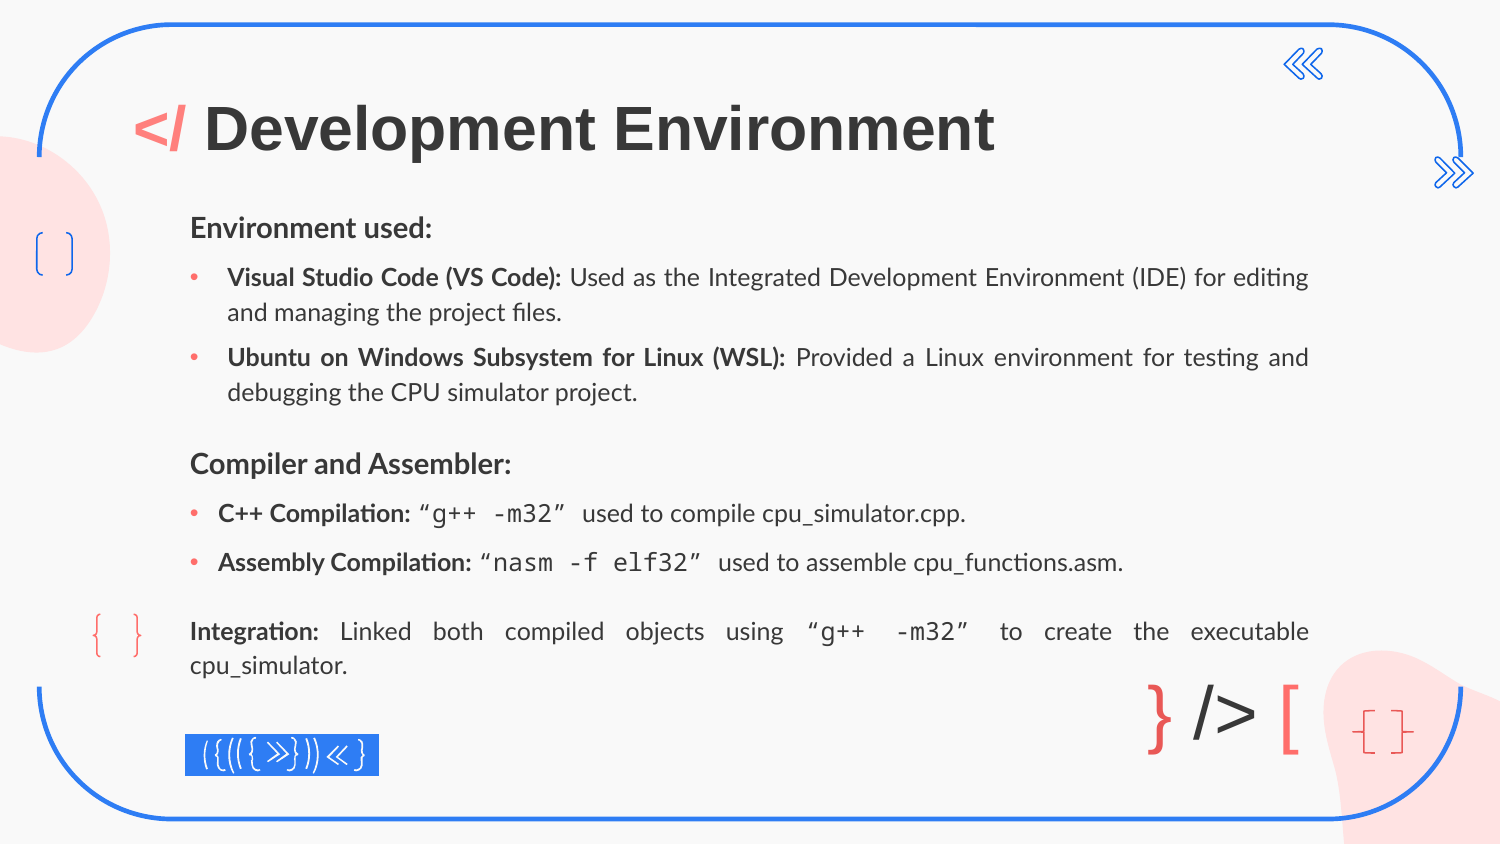

# </ Development Environment
Environment used:
Visual Studio Code (VS Code): Used as the Integrated Development Environment (IDE) for editing and managing the project files.

Ubuntu on Windows Subsystem for Linux (WSL): Provided a Linux environment for testing and debugging the CPU simulator project.

Compiler and Assembler:
C++ Compilation: “g++ -m32” used to compile cpu_simulator.cpp.

Assembly Compilation: “nasm -f elf32” used to assemble cpu_functions.asm.

Integration: Linked both compiled objects using “g++ -m32” to create the executable cpu_simulator.

} /> [